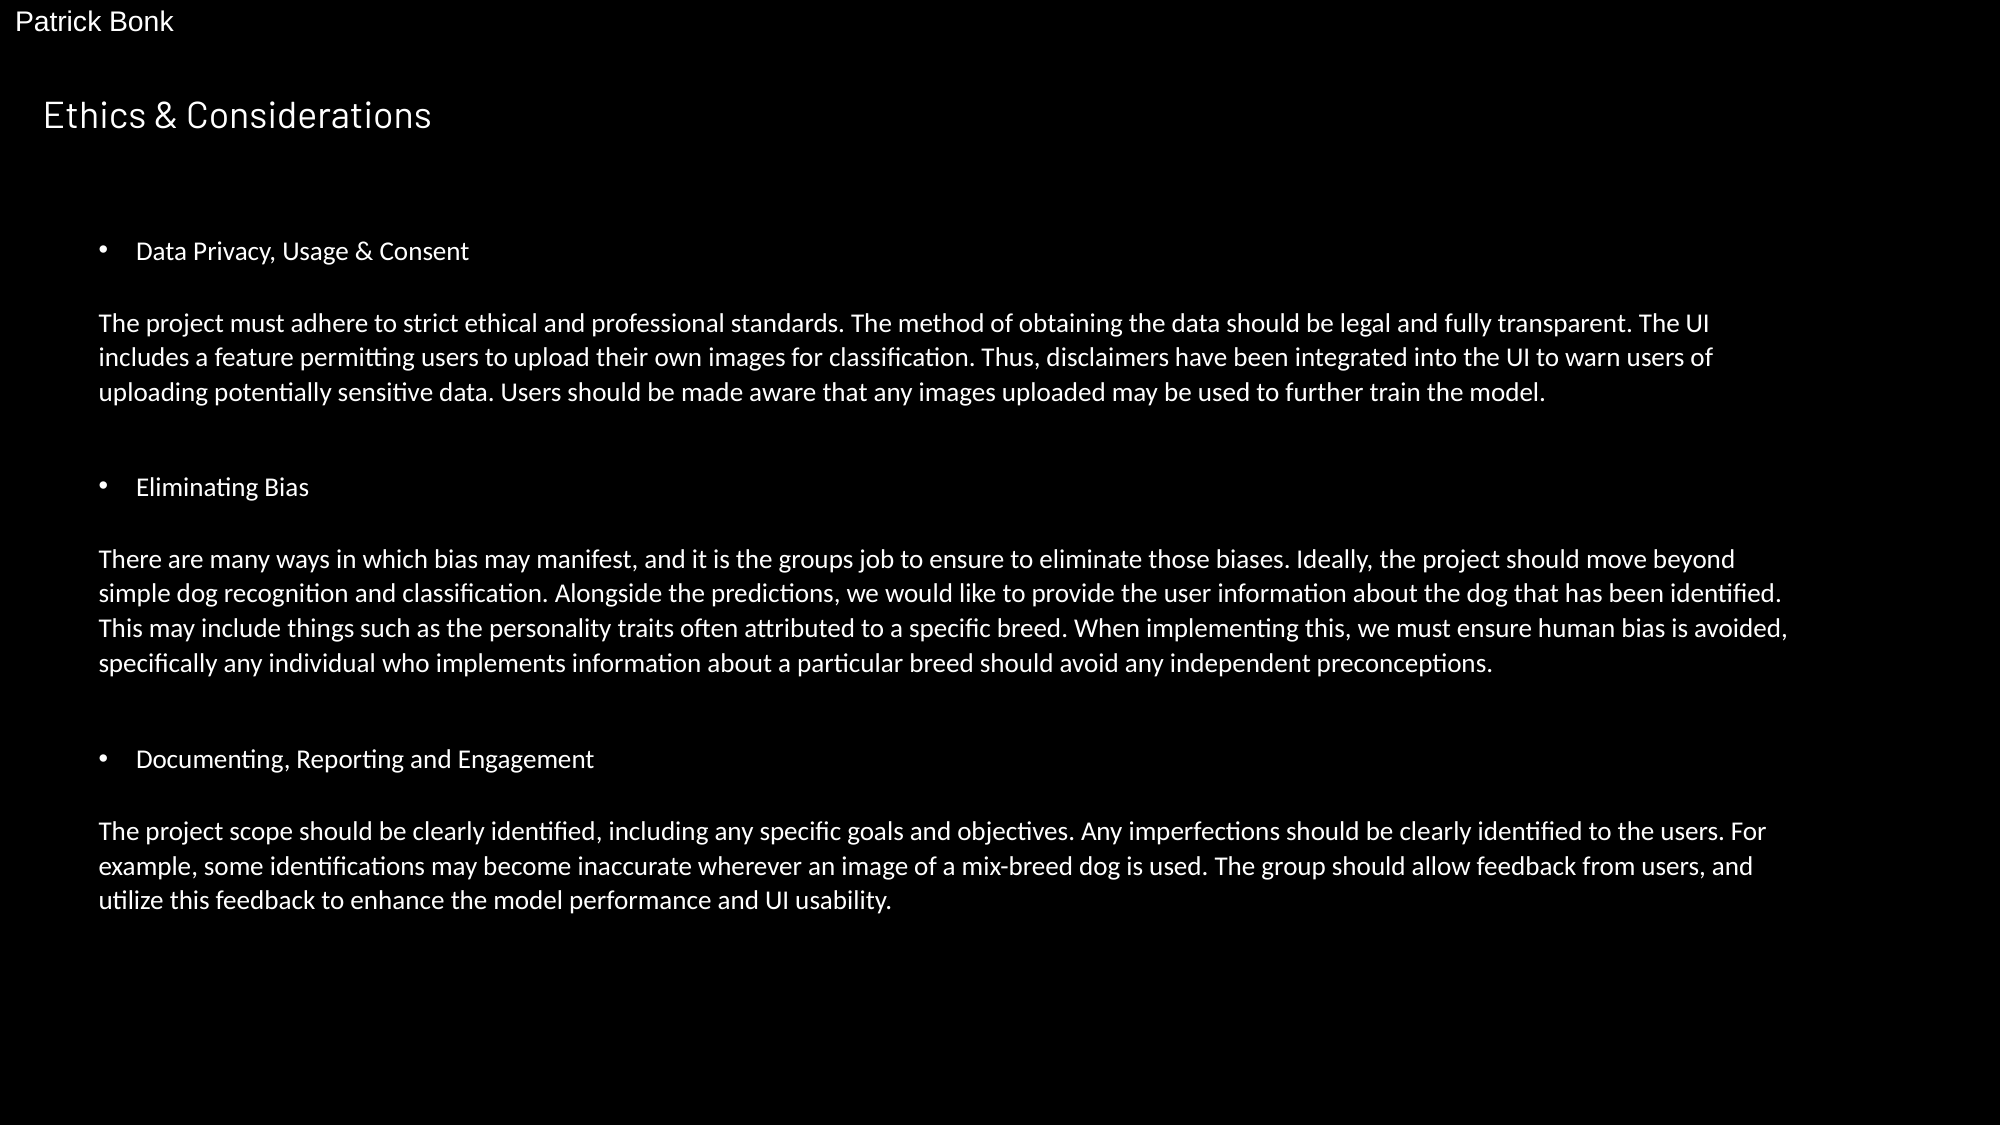

Patrick Bonk
Ethics & Considerations
Data Privacy, Usage & Consent
The project must adhere to strict ethical and professional standards. The method of obtaining the data should be legal and fully transparent. The UI includes a feature permitting users to upload their own images for classification. Thus, disclaimers have been integrated into the UI to warn users of uploading potentially sensitive data. Users should be made aware that any images uploaded may be used to further train the model.
Eliminating Bias
There are many ways in which bias may manifest, and it is the groups job to ensure to eliminate those biases. Ideally, the project should move beyond simple dog recognition and classification. Alongside the predictions, we would like to provide the user information about the dog that has been identified. This may include things such as the personality traits often attributed to a specific breed. When implementing this, we must ensure human bias is avoided, specifically any individual who implements information about a particular breed should avoid any independent preconceptions.
Documenting, Reporting and Engagement
The project scope should be clearly identified, including any specific goals and objectives. Any imperfections should be clearly identified to the users. For example, some identifications may become inaccurate wherever an image of a mix-breed dog is used. The group should allow feedback from users, and utilize this feedback to enhance the model performance and UI usability.